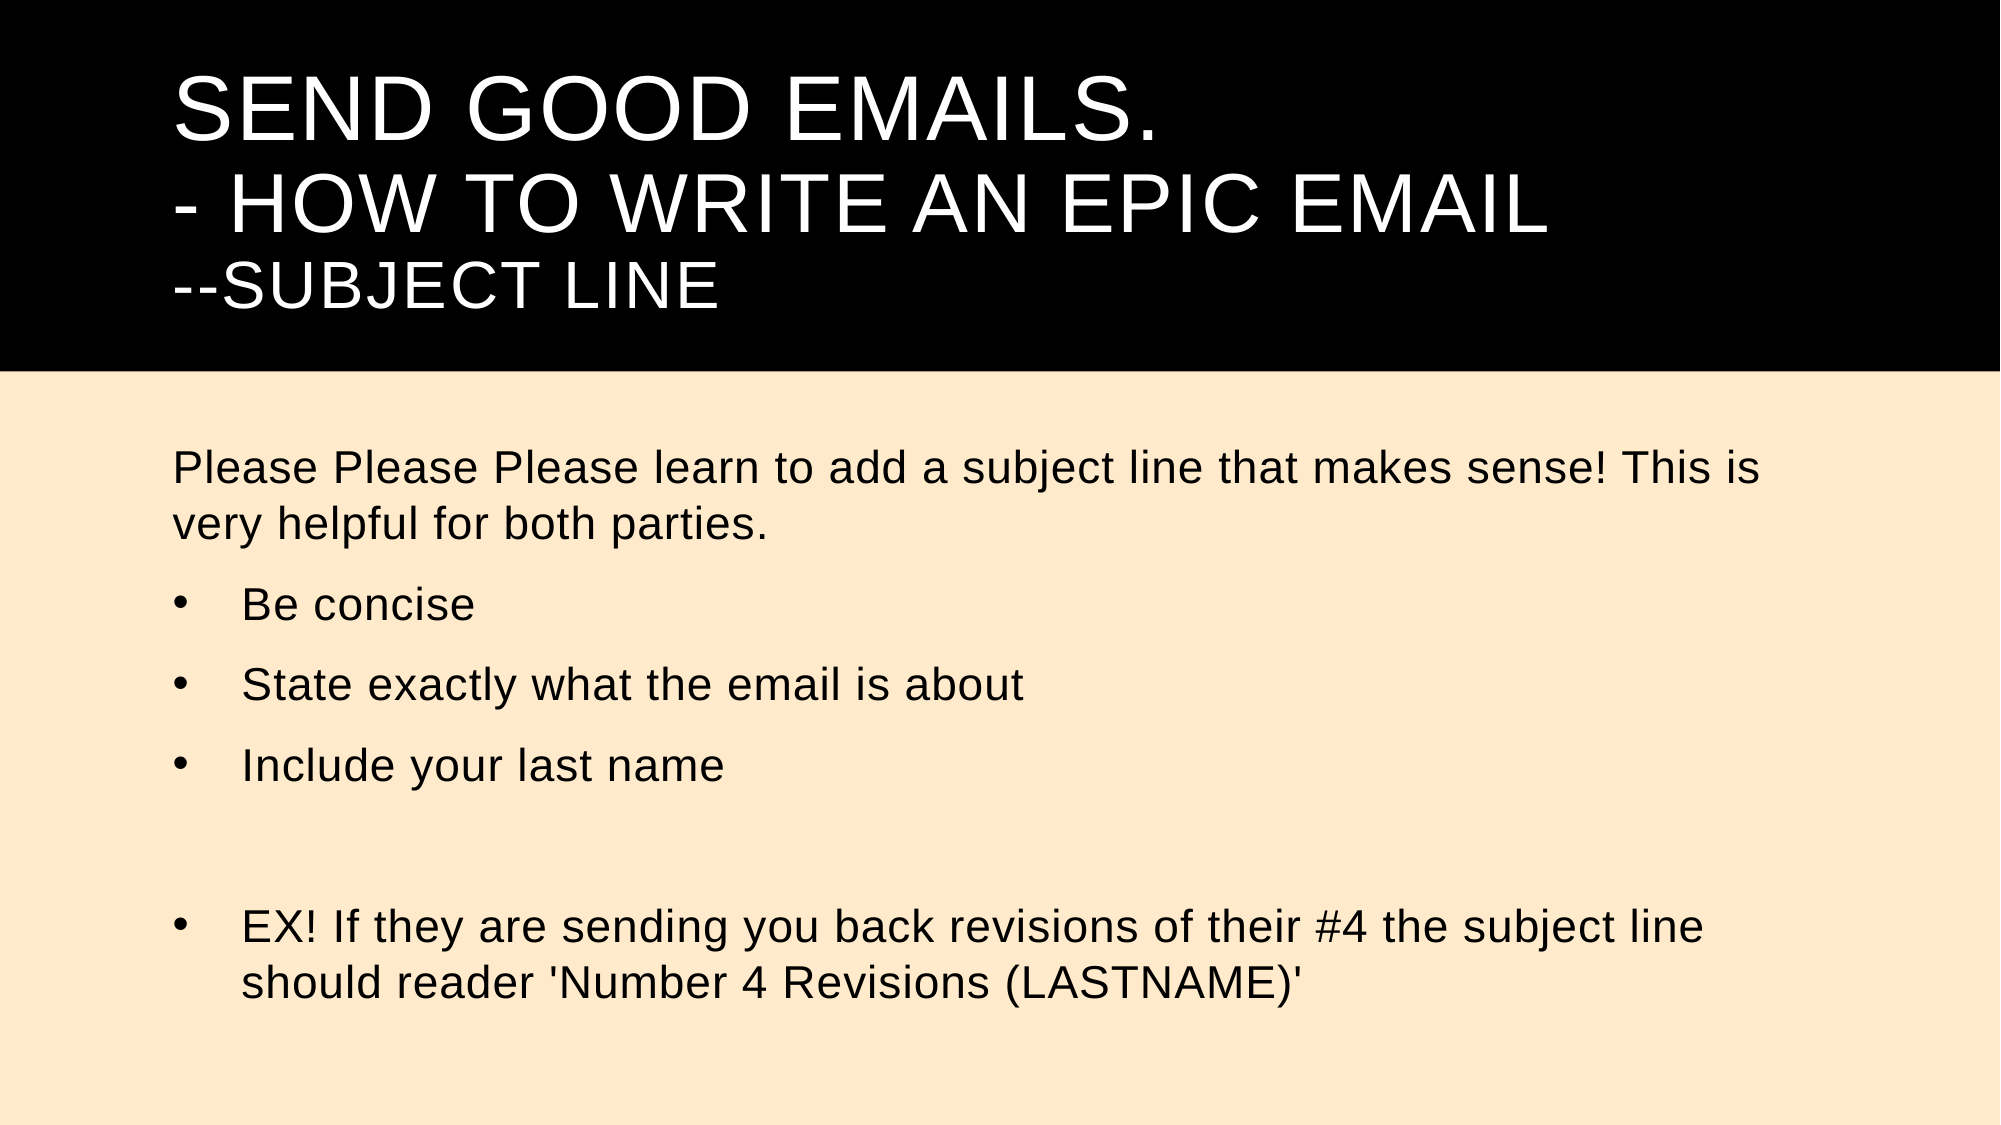

# Send Good emails. - how to write an epic email --Subject line
Please Please Please learn to add a subject line that makes sense! This is very helpful for both parties.
Be concise
State exactly what the email is about
Include your last name

EX! If they are sending you back revisions of their #4 the subject line should reader 'Number 4 Revisions (LASTNAME)'